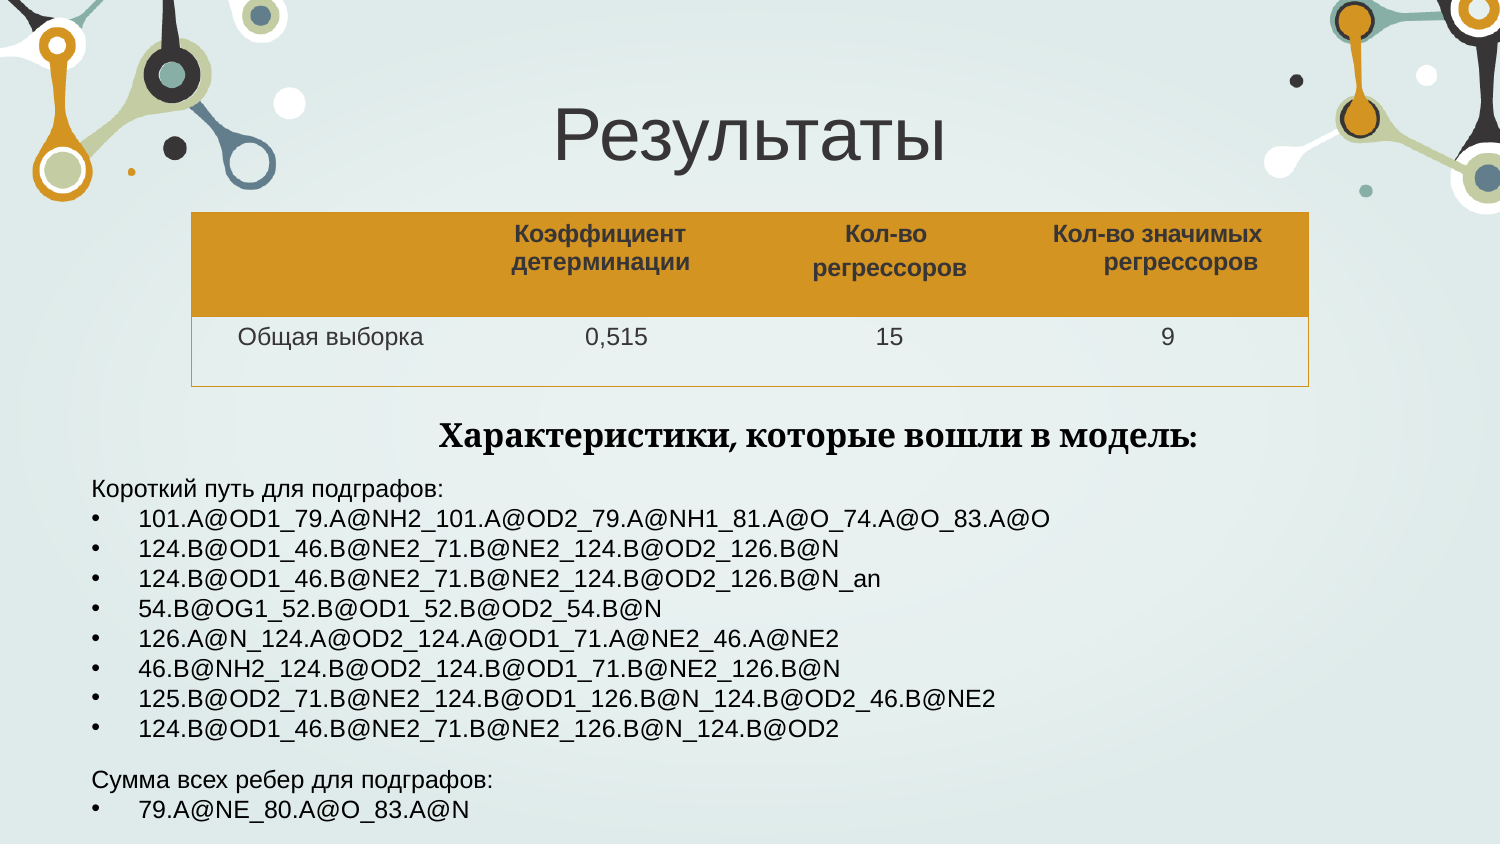

# Результаты
|  | Коэффициент детерминации | Кол-во регрессоров | Кол-во значимых регрессоров |
| --- | --- | --- | --- |
| Общая выборка | 0,515 | 15 | 9 |
Характеристики, которые вошли в модель:
Короткий путь для подграфов:
101.A@OD1_79.A@NH2_101.A@OD2_79.A@NH1_81.A@O_74.A@O_83.A@O
124.B@OD1_46.B@NE2_71.B@NE2_124.B@OD2_126.B@N
124.B@OD1_46.B@NE2_71.B@NE2_124.B@OD2_126.B@N_an
54.B@OG1_52.B@OD1_52.B@OD2_54.B@N
126.A@N_124.A@OD2_124.A@OD1_71.A@NE2_46.A@NE2
46.B@NH2_124.B@OD2_124.B@OD1_71.B@NE2_126.B@N
125.B@OD2_71.B@NE2_124.B@OD1_126.B@N_124.B@OD2_46.B@NE2
124.B@OD1_46.B@NE2_71.B@NE2_126.B@N_124.B@OD2
Сумма всех ребер для подграфов:
79.A@NE_80.A@O_83.A@N